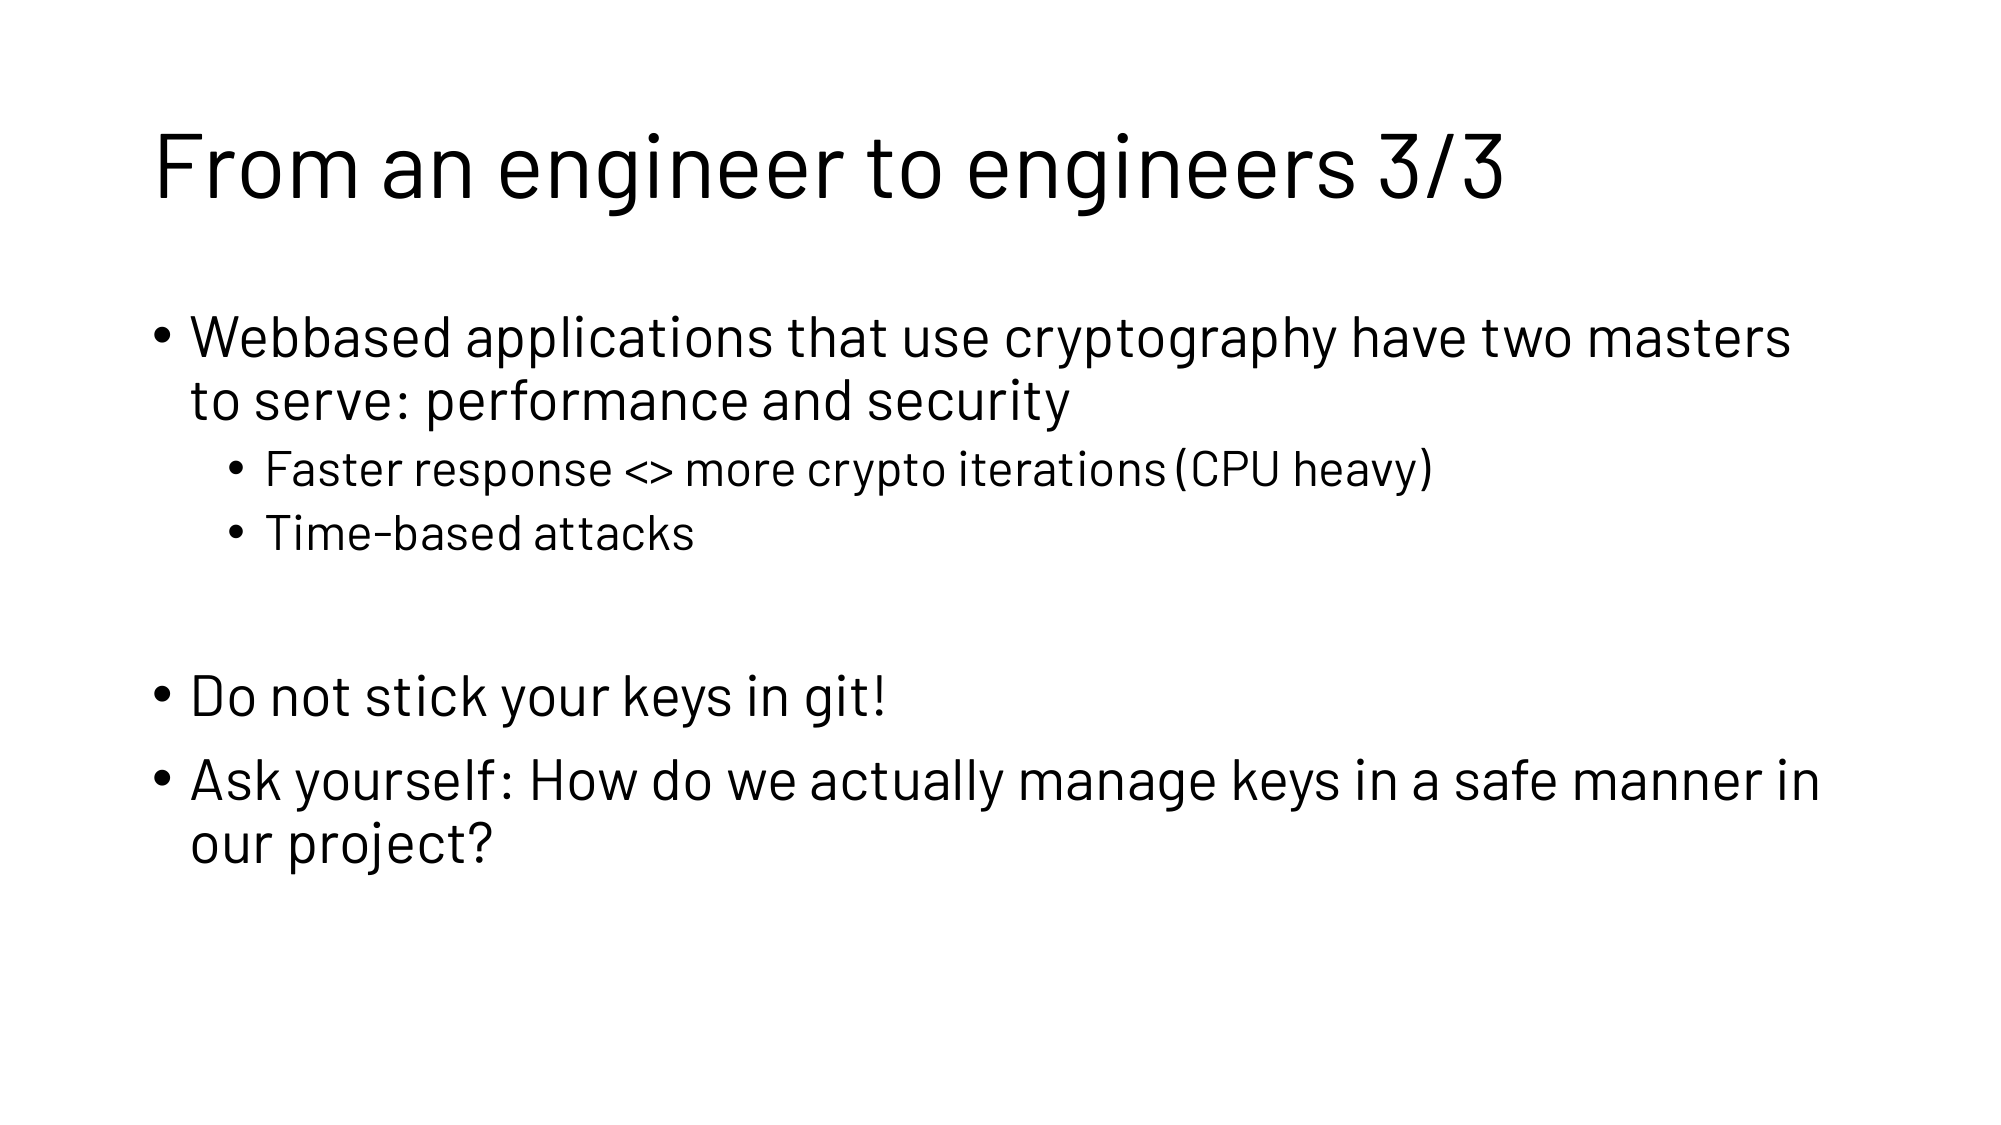

# From an engineer to engineers 3/3
Webbased applications that use cryptography have two masters to serve: performance and security
Faster response <> more crypto iterations (CPU heavy)
Time-based attacks

Do not stick your keys in git!
Ask yourself: How do we actually manage keys in a safe manner in our project?